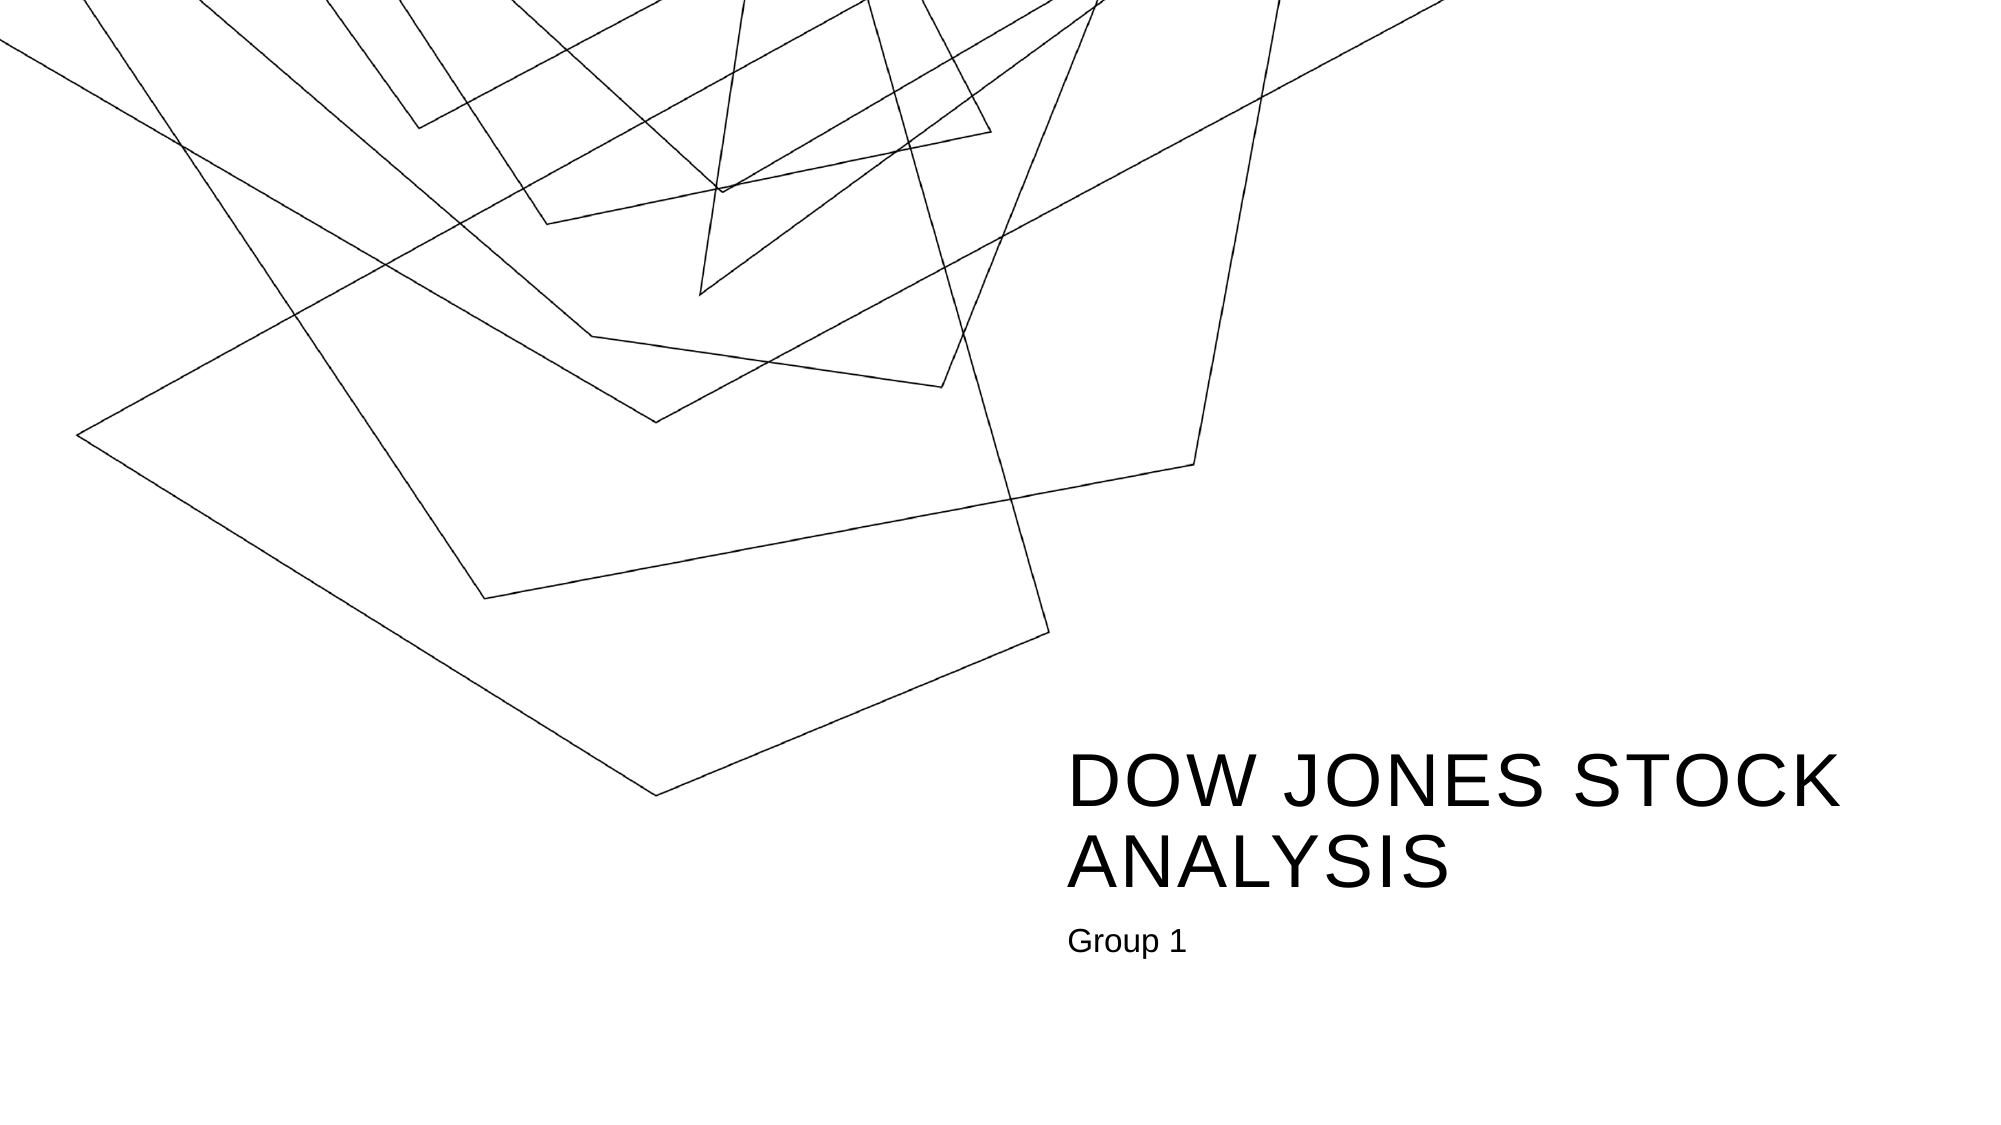

# Dow jones stock analysis
Group 1